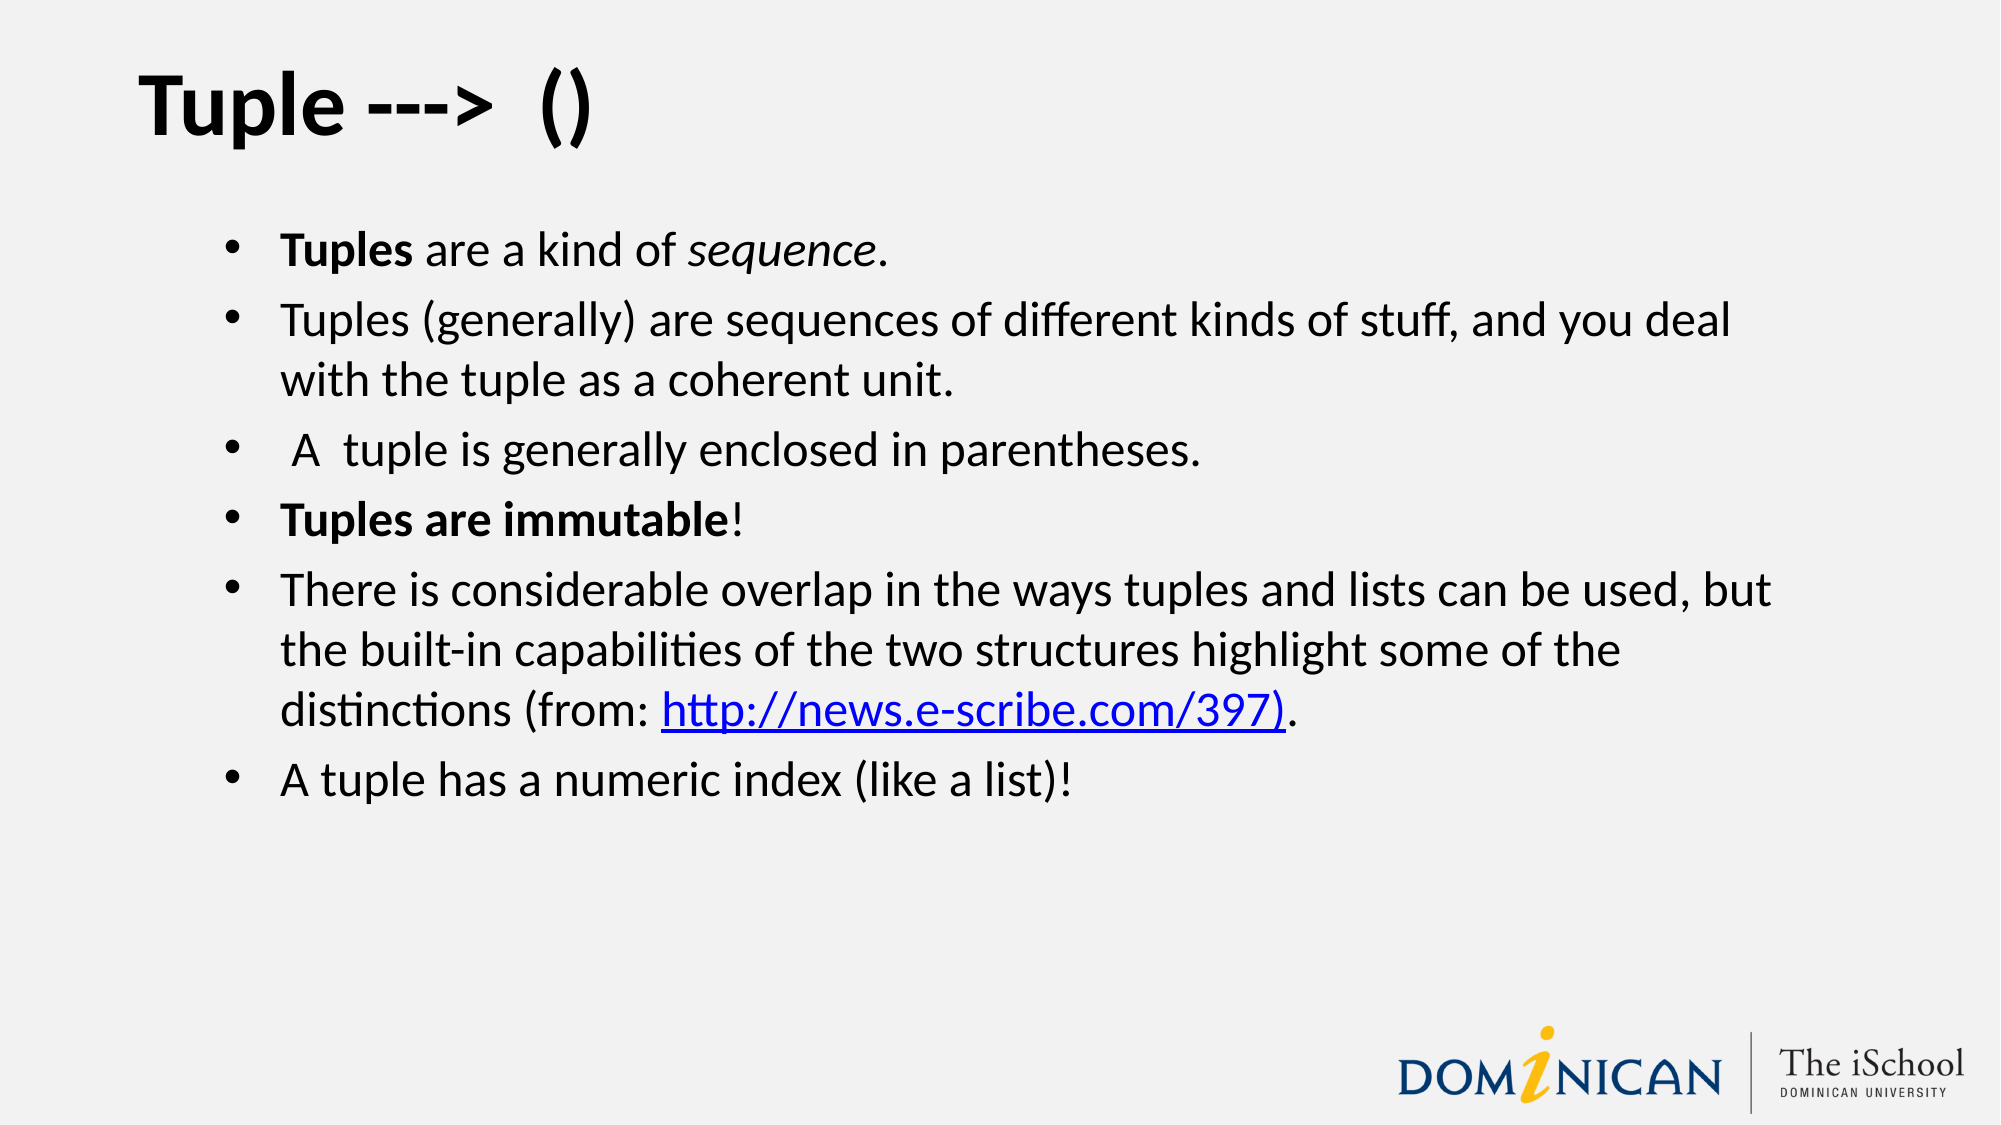

# Tuple --->  ()
Tuples are a kind of sequence.
Tuples (generally) are sequences of different kinds of stuff, and you deal with the tuple as a coherent unit.
 A  tuple is generally enclosed in parentheses.
Tuples are immutable!
There is considerable overlap in the ways tuples and lists can be used, but the built-in capabilities of the two structures highlight some of the distinctions (from: http://news.e-scribe.com/397).
A tuple has a numeric index (like a list)!